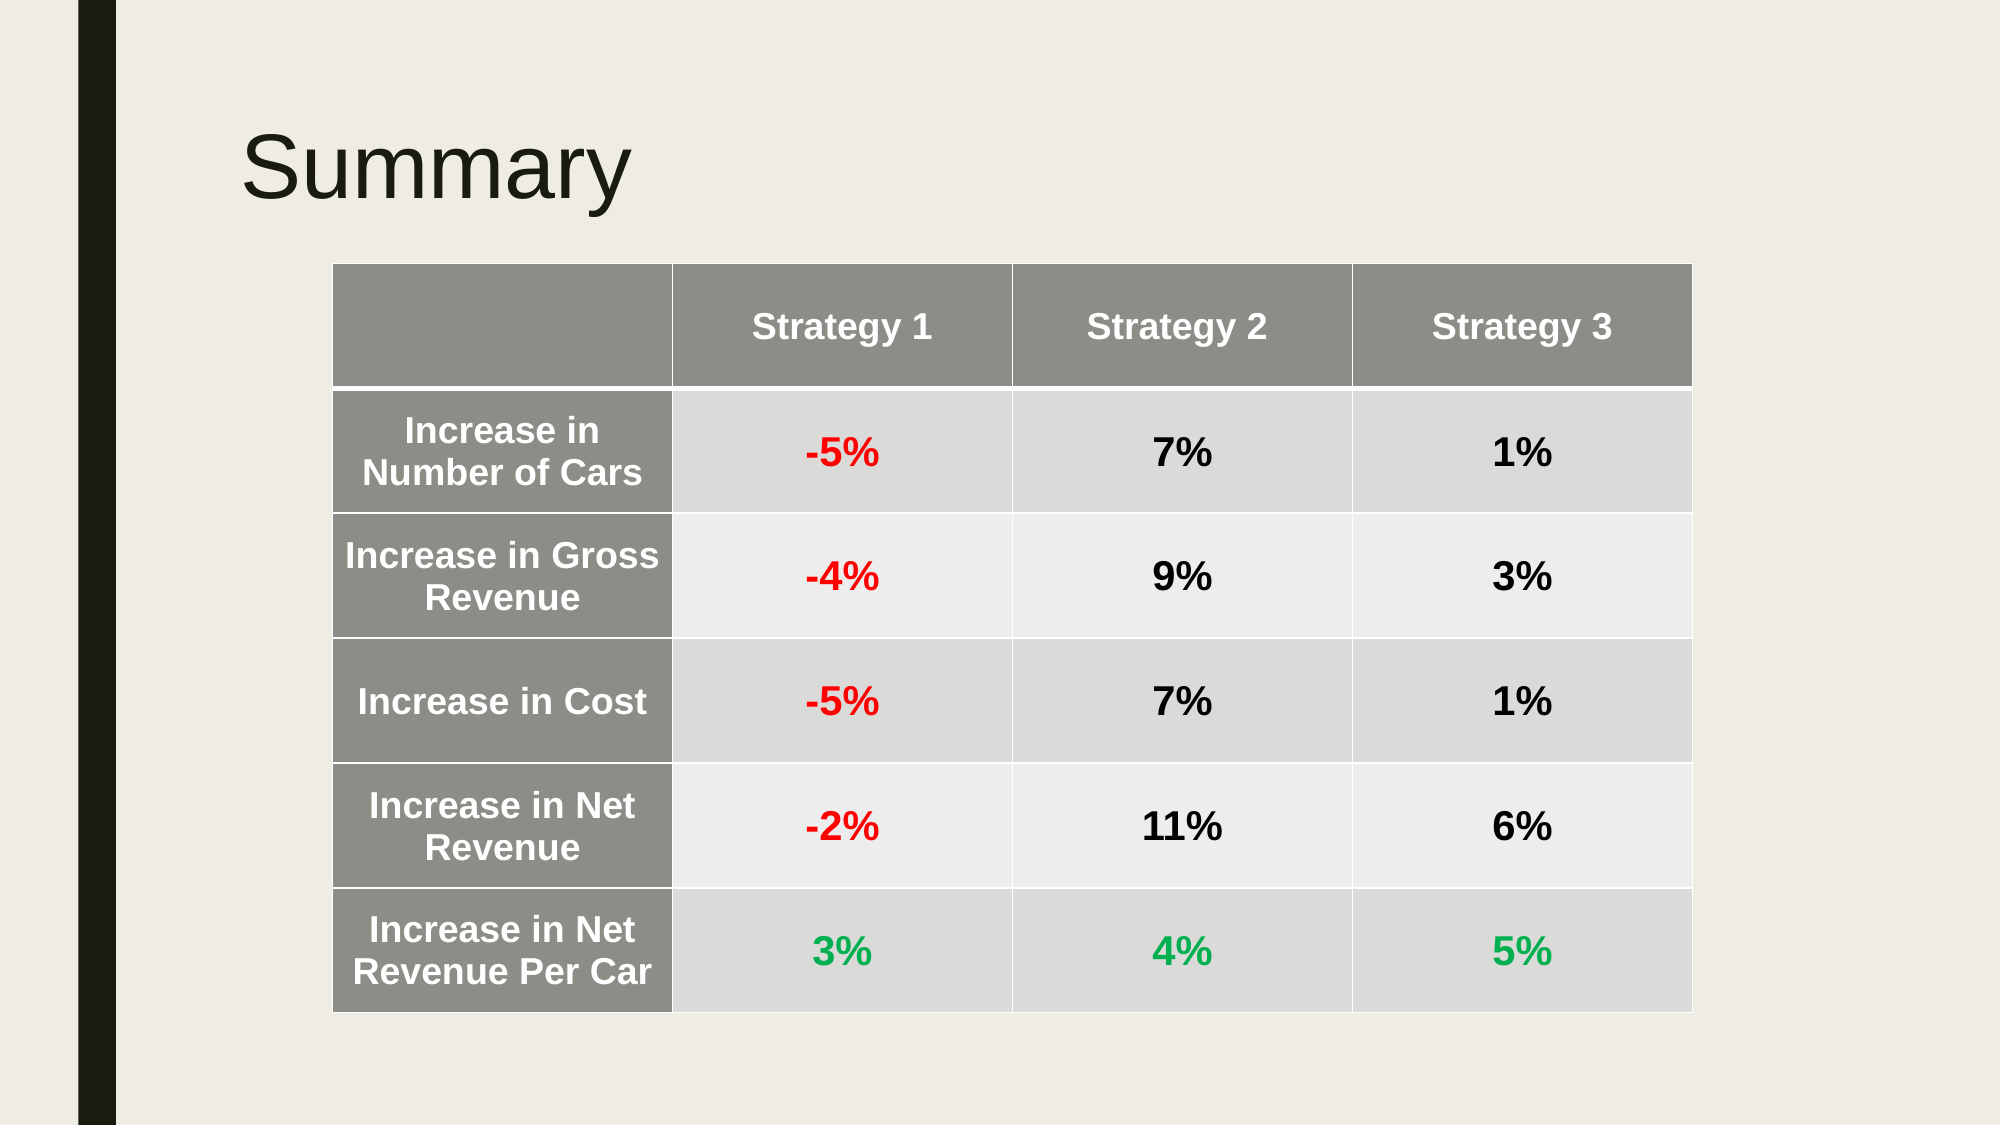

# Summary
|  | Strategy 1 | Strategy 2 | Strategy 3 |
| --- | --- | --- | --- |
| Increase in Number of Cars | -5% | 7% | 1% |
| Increase in Gross Revenue | -4% | 9% | 3% |
| Increase in Cost | -5% | 7% | 1% |
| Increase in Net Revenue | -2% | 11% | 6% |
| Increase in Net Revenue Per Car | 3% | 4% | 5% |